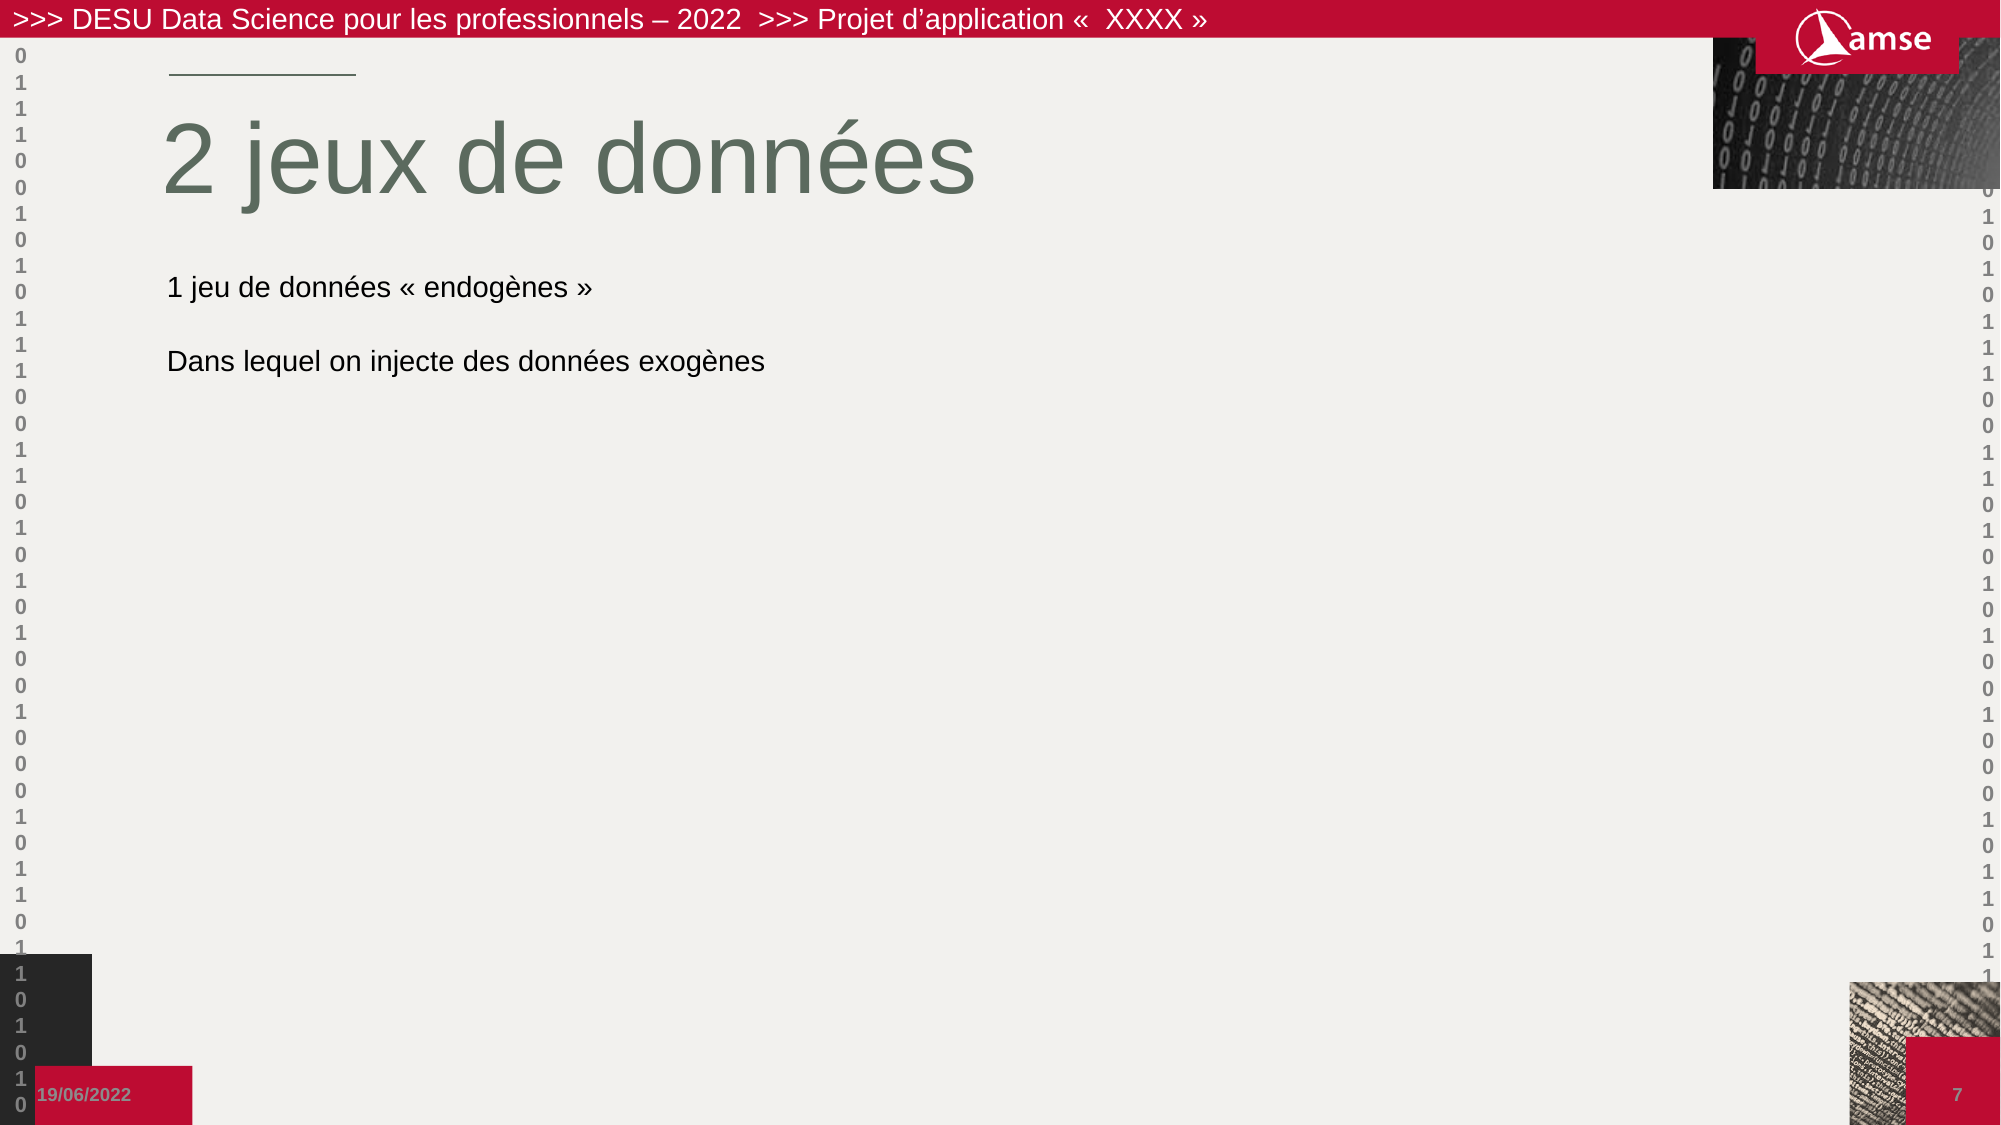

# 2 jeux de données
1 jeu de données « endogènes »
Dans lequel on injecte des données exogènes
19/06/2022
7